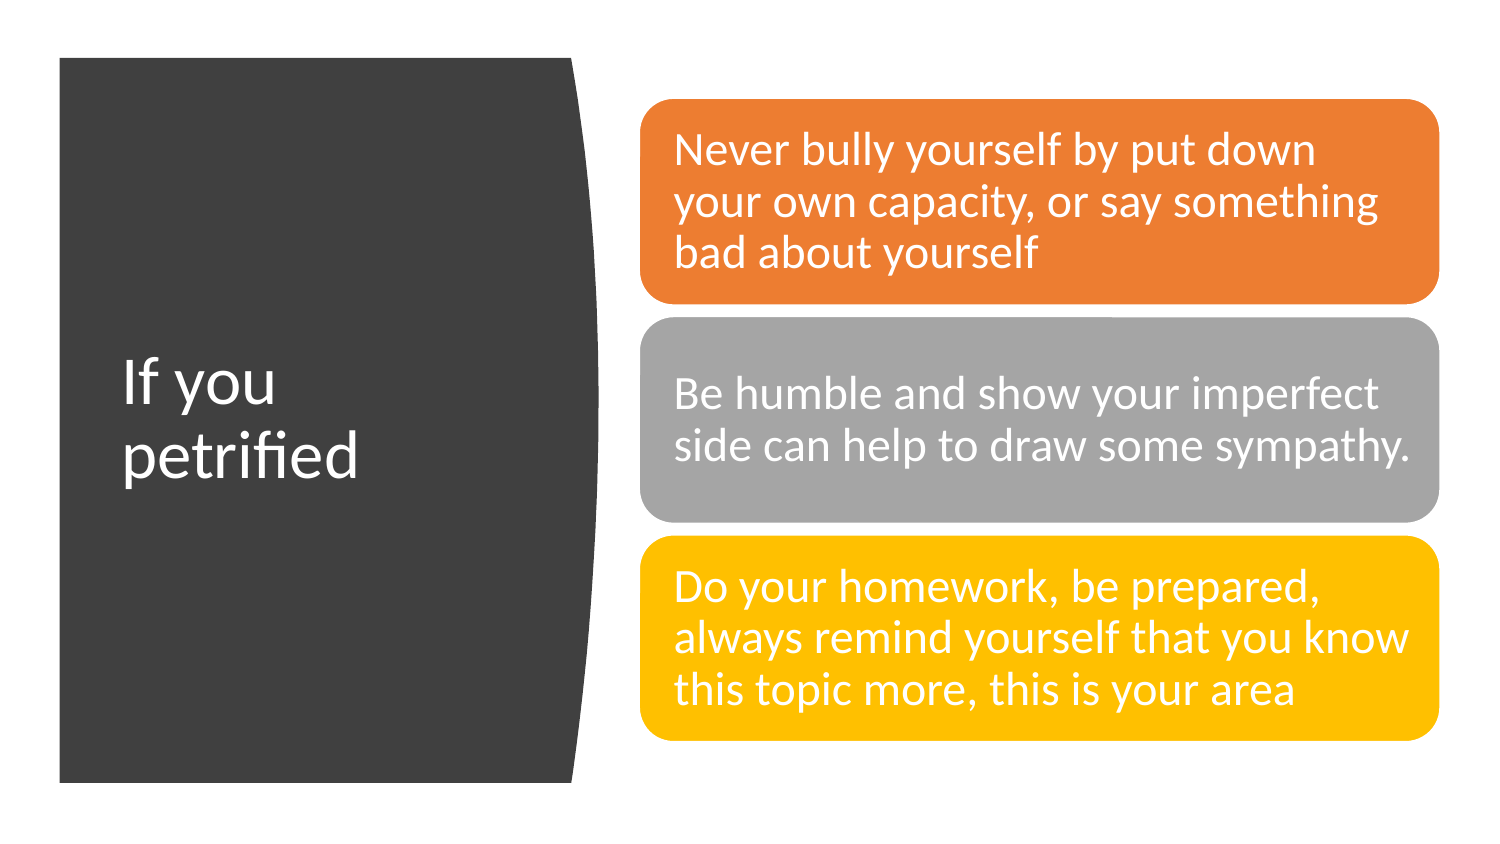

Never bully yourself by put down your own capacity, or say something bad about yourself
Be humble and show your imperfect side can help to draw some sympathy.
Do your homework, be prepared, always remind yourself that you know this topic more, this is your area

# If you petrified